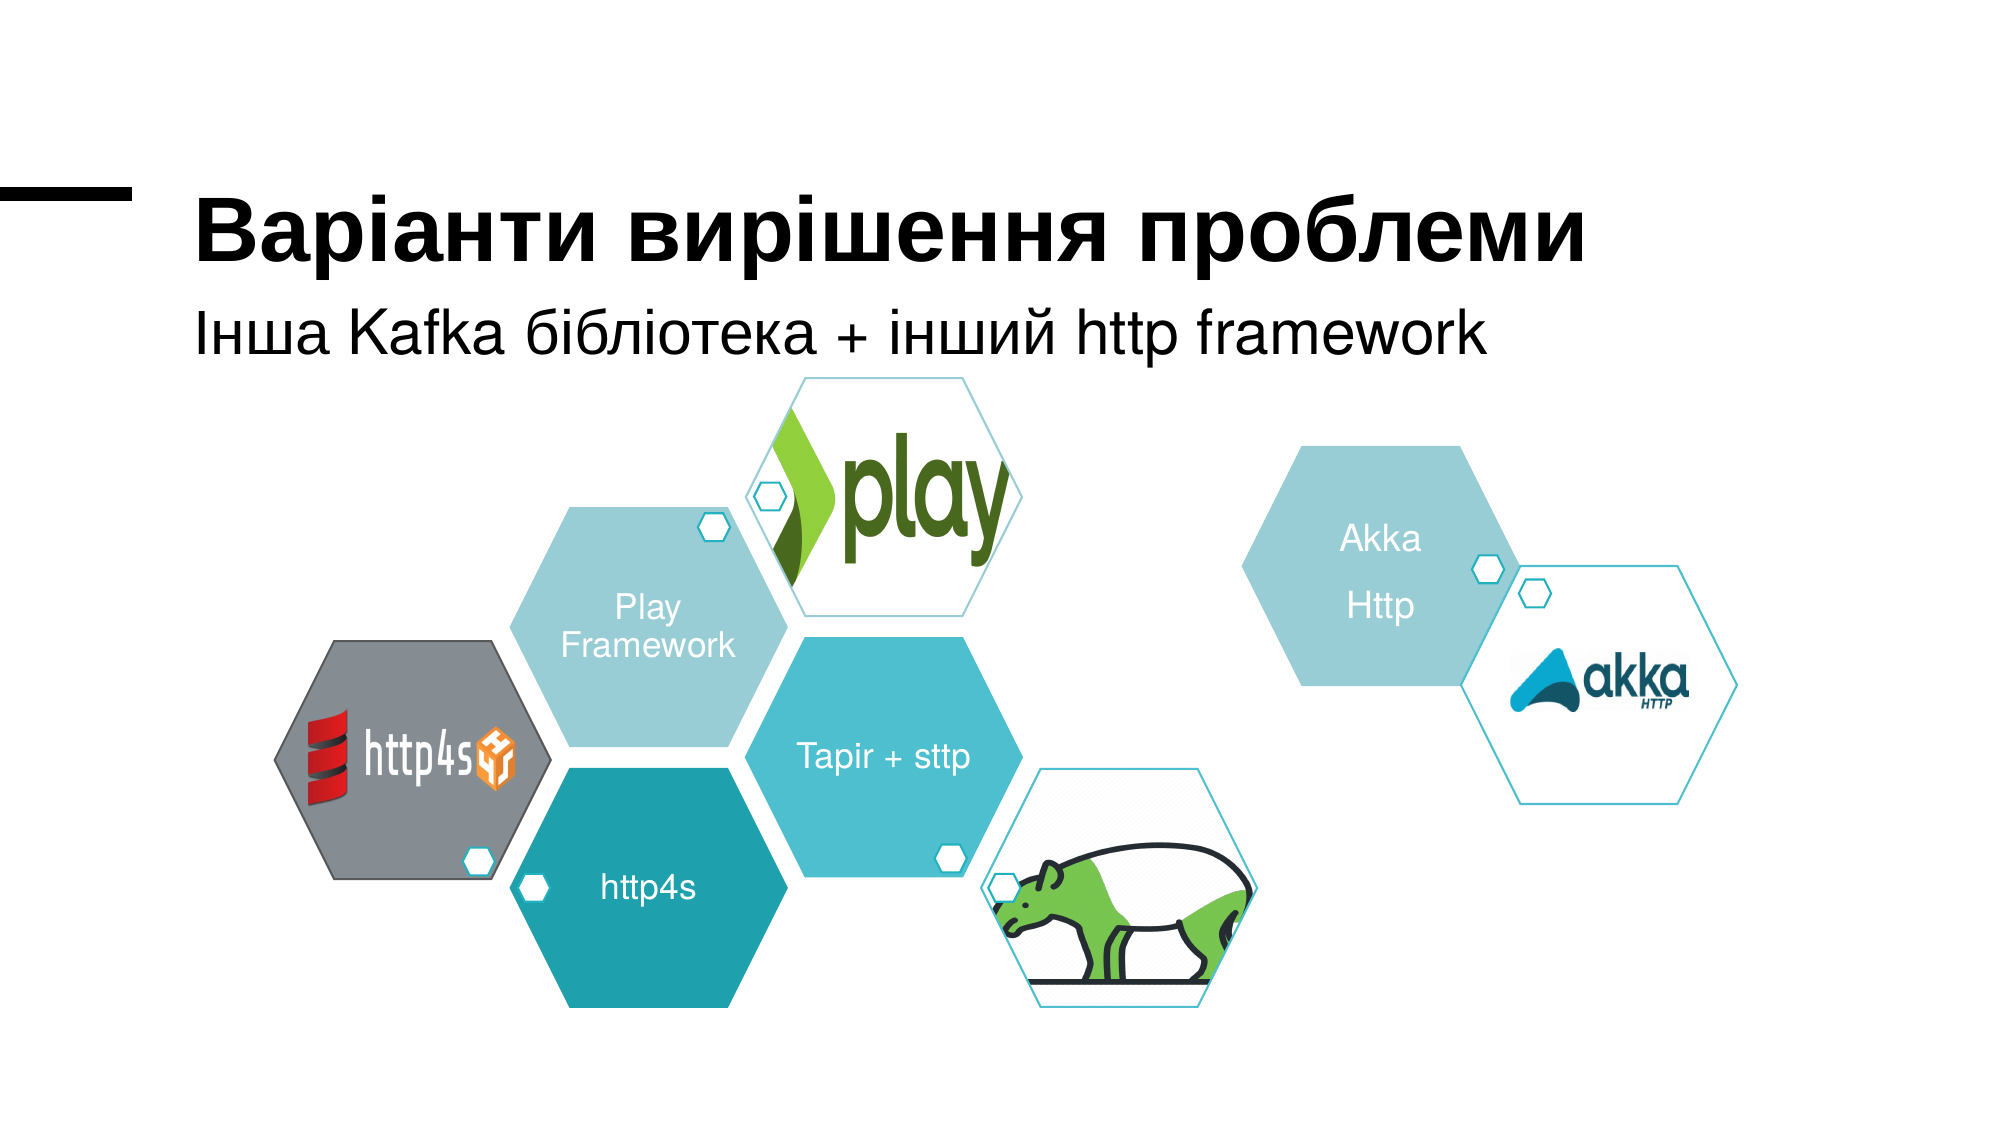

# Варіанти вирішення проблеми Інша Kafka бібліотека + інший http framework
http4s
Tapir + sttp
Play Framework
Akka Http